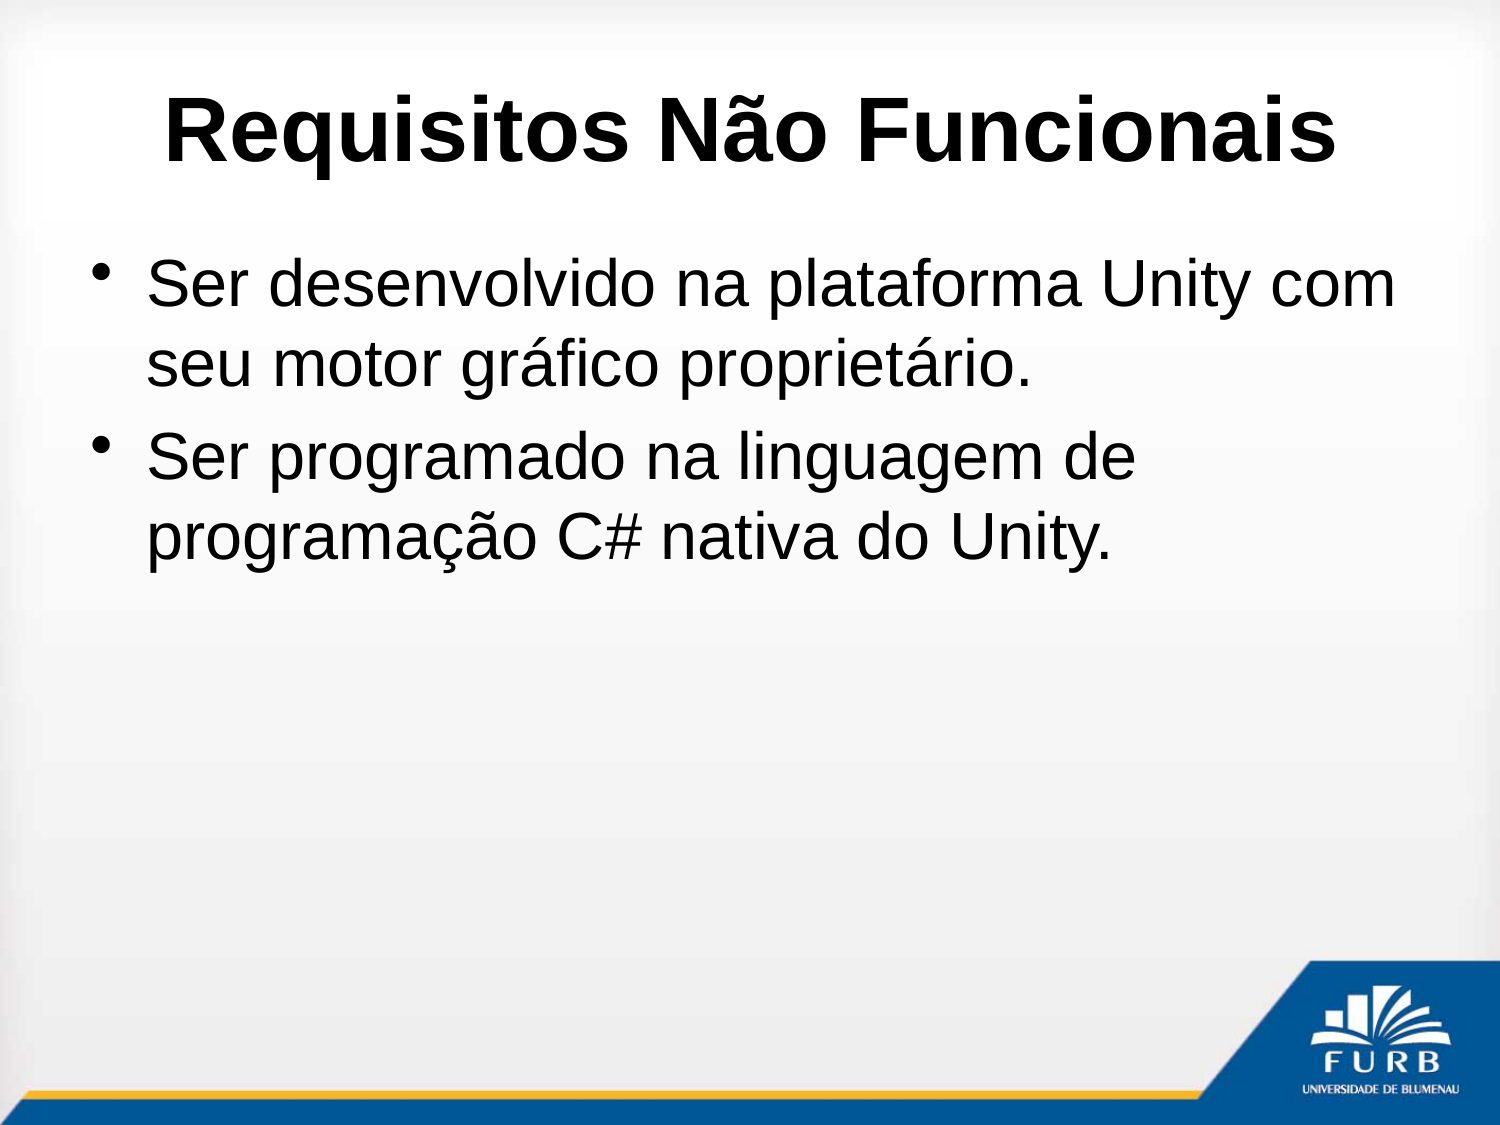

# Requisitos Não Funcionais
Ser desenvolvido na plataforma Unity com seu motor gráfico proprietário.
Ser programado na linguagem de programação C# nativa do Unity.